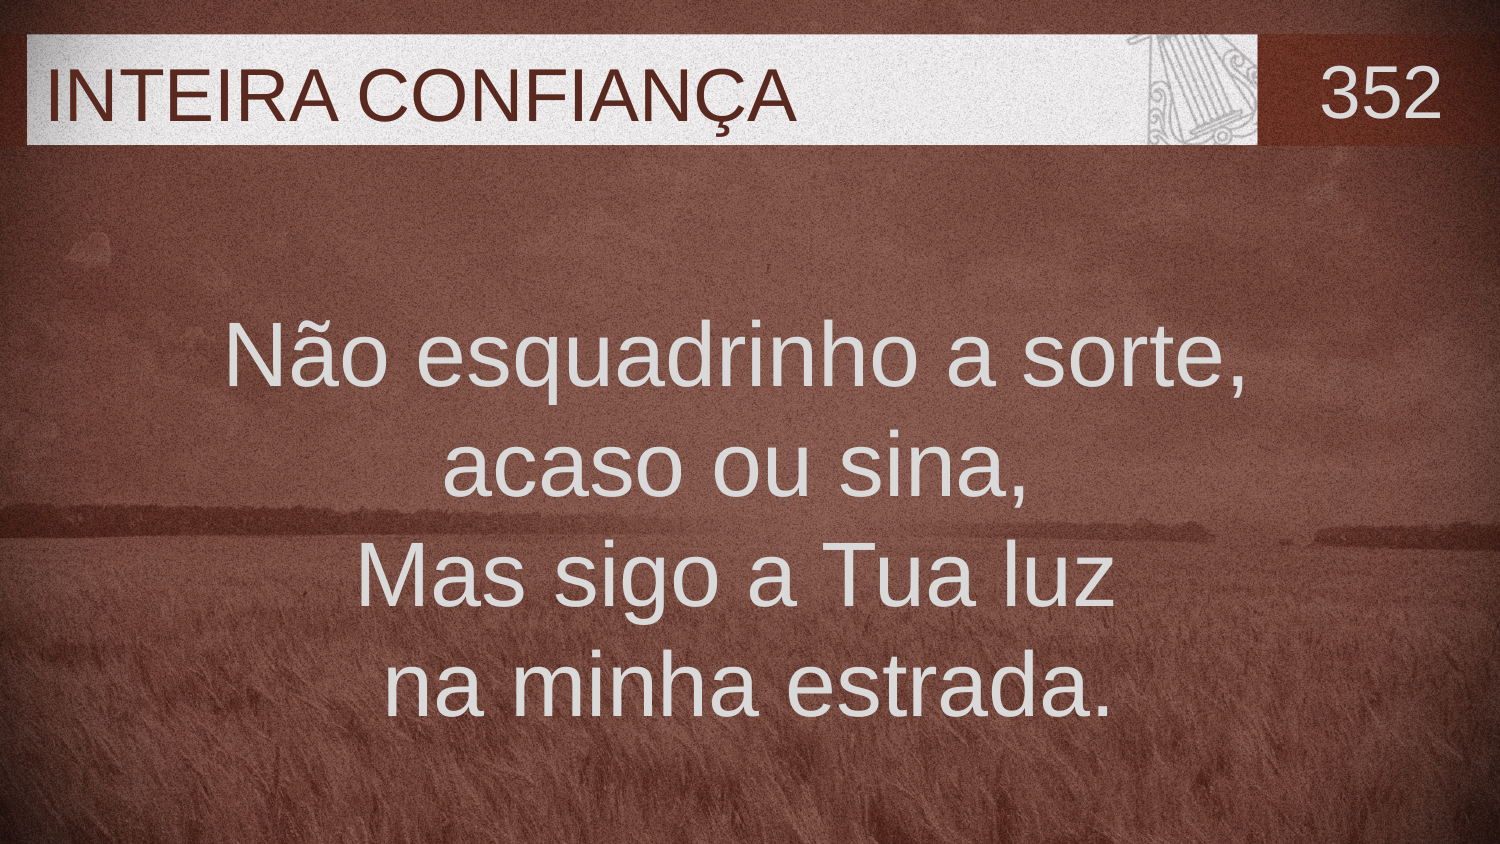

# INTEIRA CONFIANÇA
352
Não esquadrinho a sorte,
acaso ou sina,
Mas sigo a Tua luz
na minha estrada.